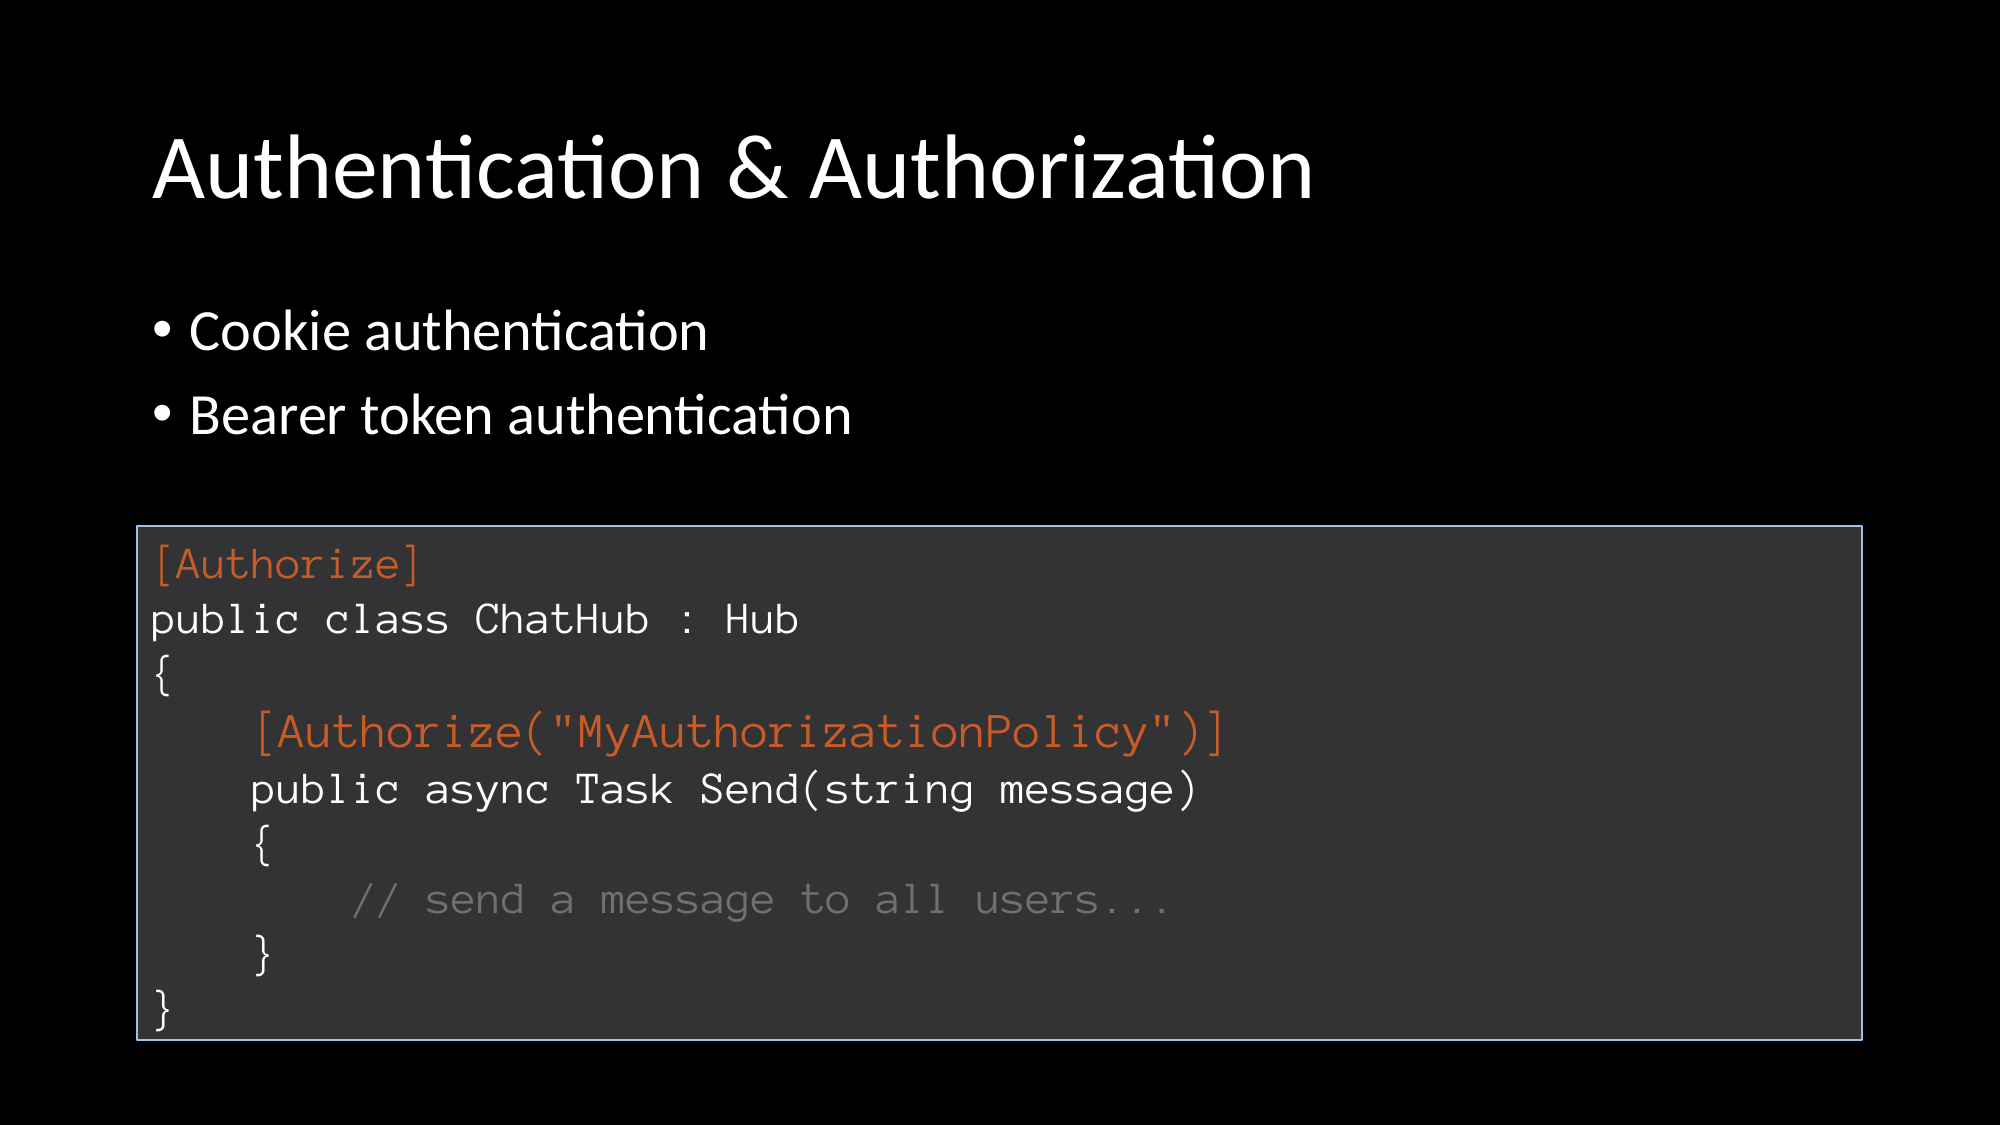

# Authentication & Authorization
Cookie authentication
Bearer token authentication
[Authorize]
public class ChatHub : Hub
{
    [Authorize("MyAuthorizationPolicy")]
    public async Task Send(string message)
    {
        // send a message to all users...
    }
}